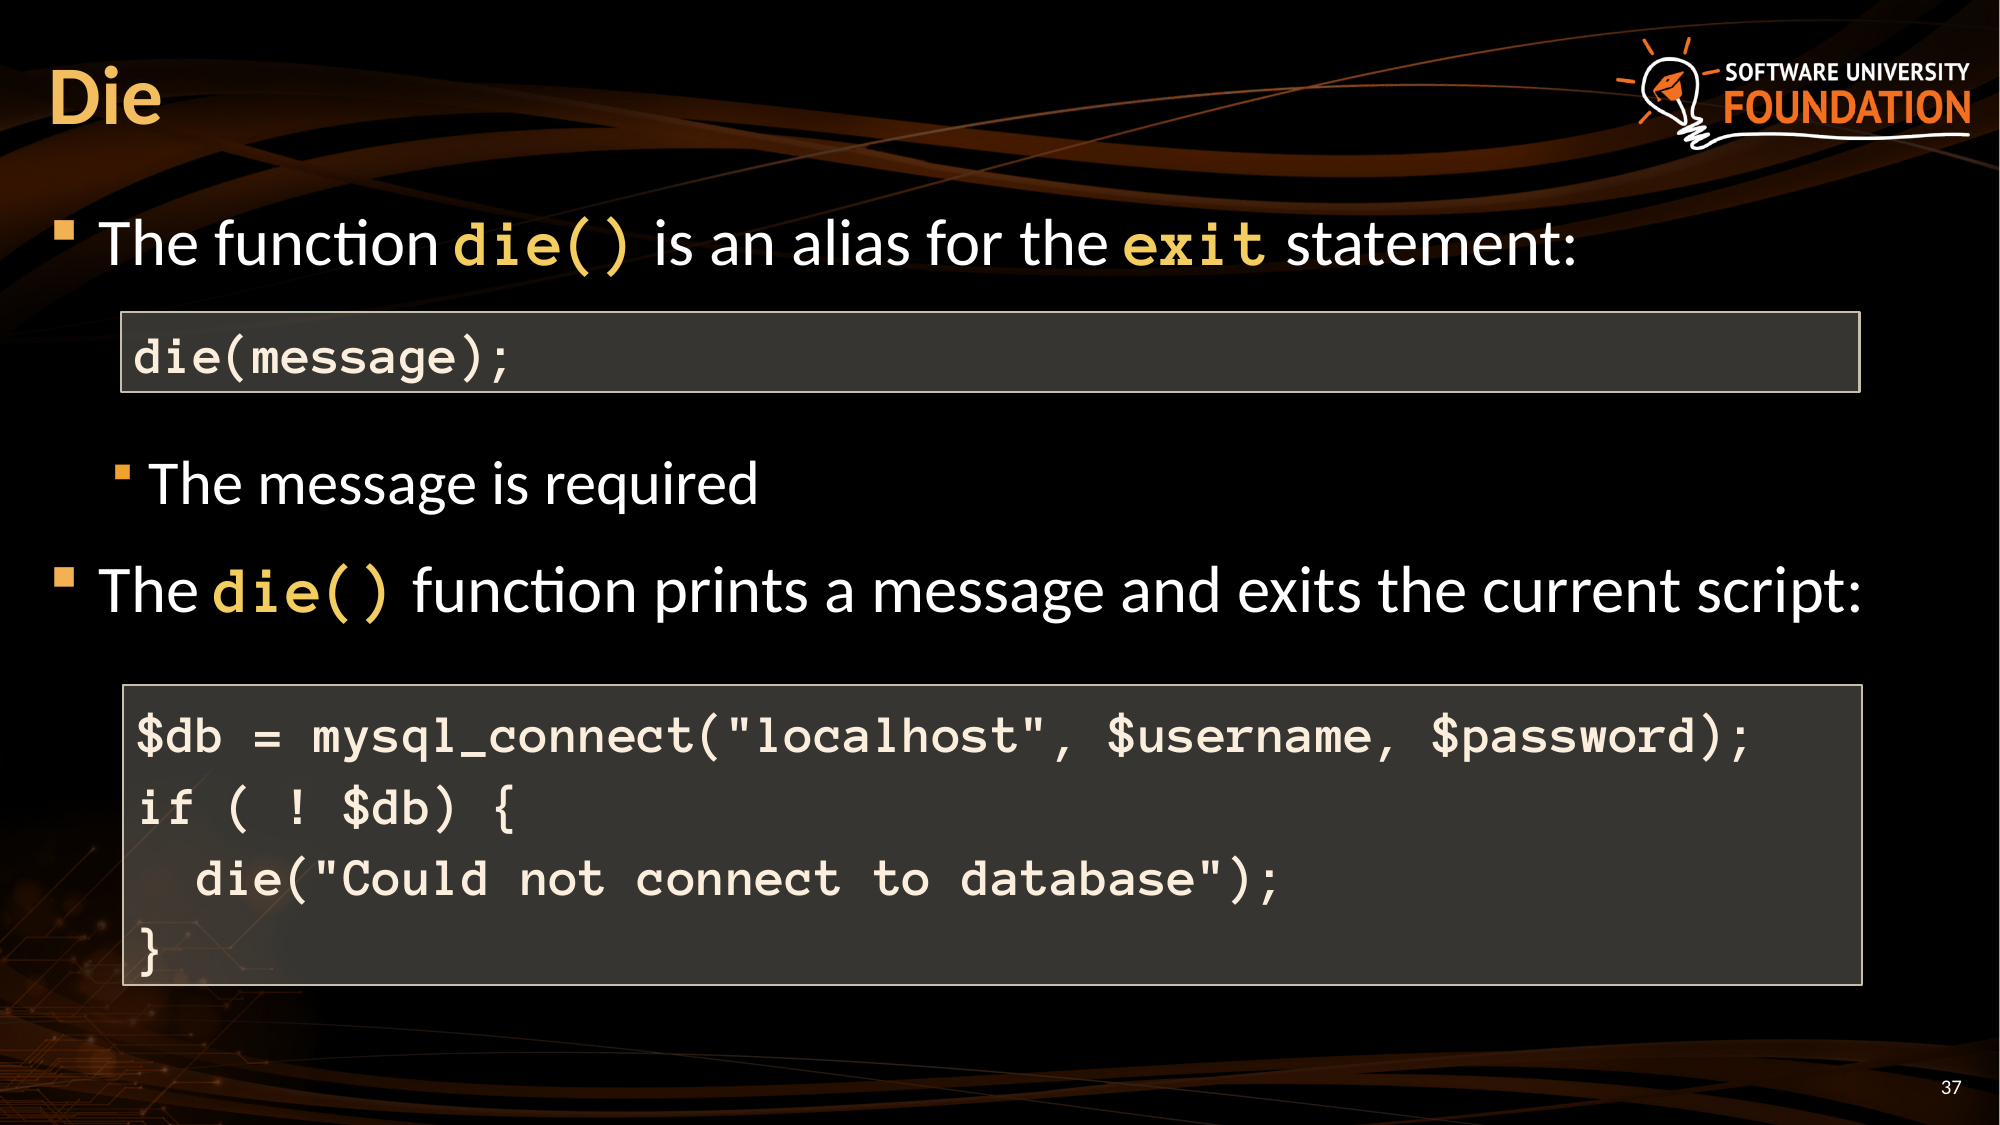

# Die
The function die() is an alias for the exit statement:

The message is required
The die() function prints a message and exits the current script:
die(message);
$db = mysql_connect("localhost", $username, $password);
if ( ! $db) {
  die("Could not connect to database");
}
37